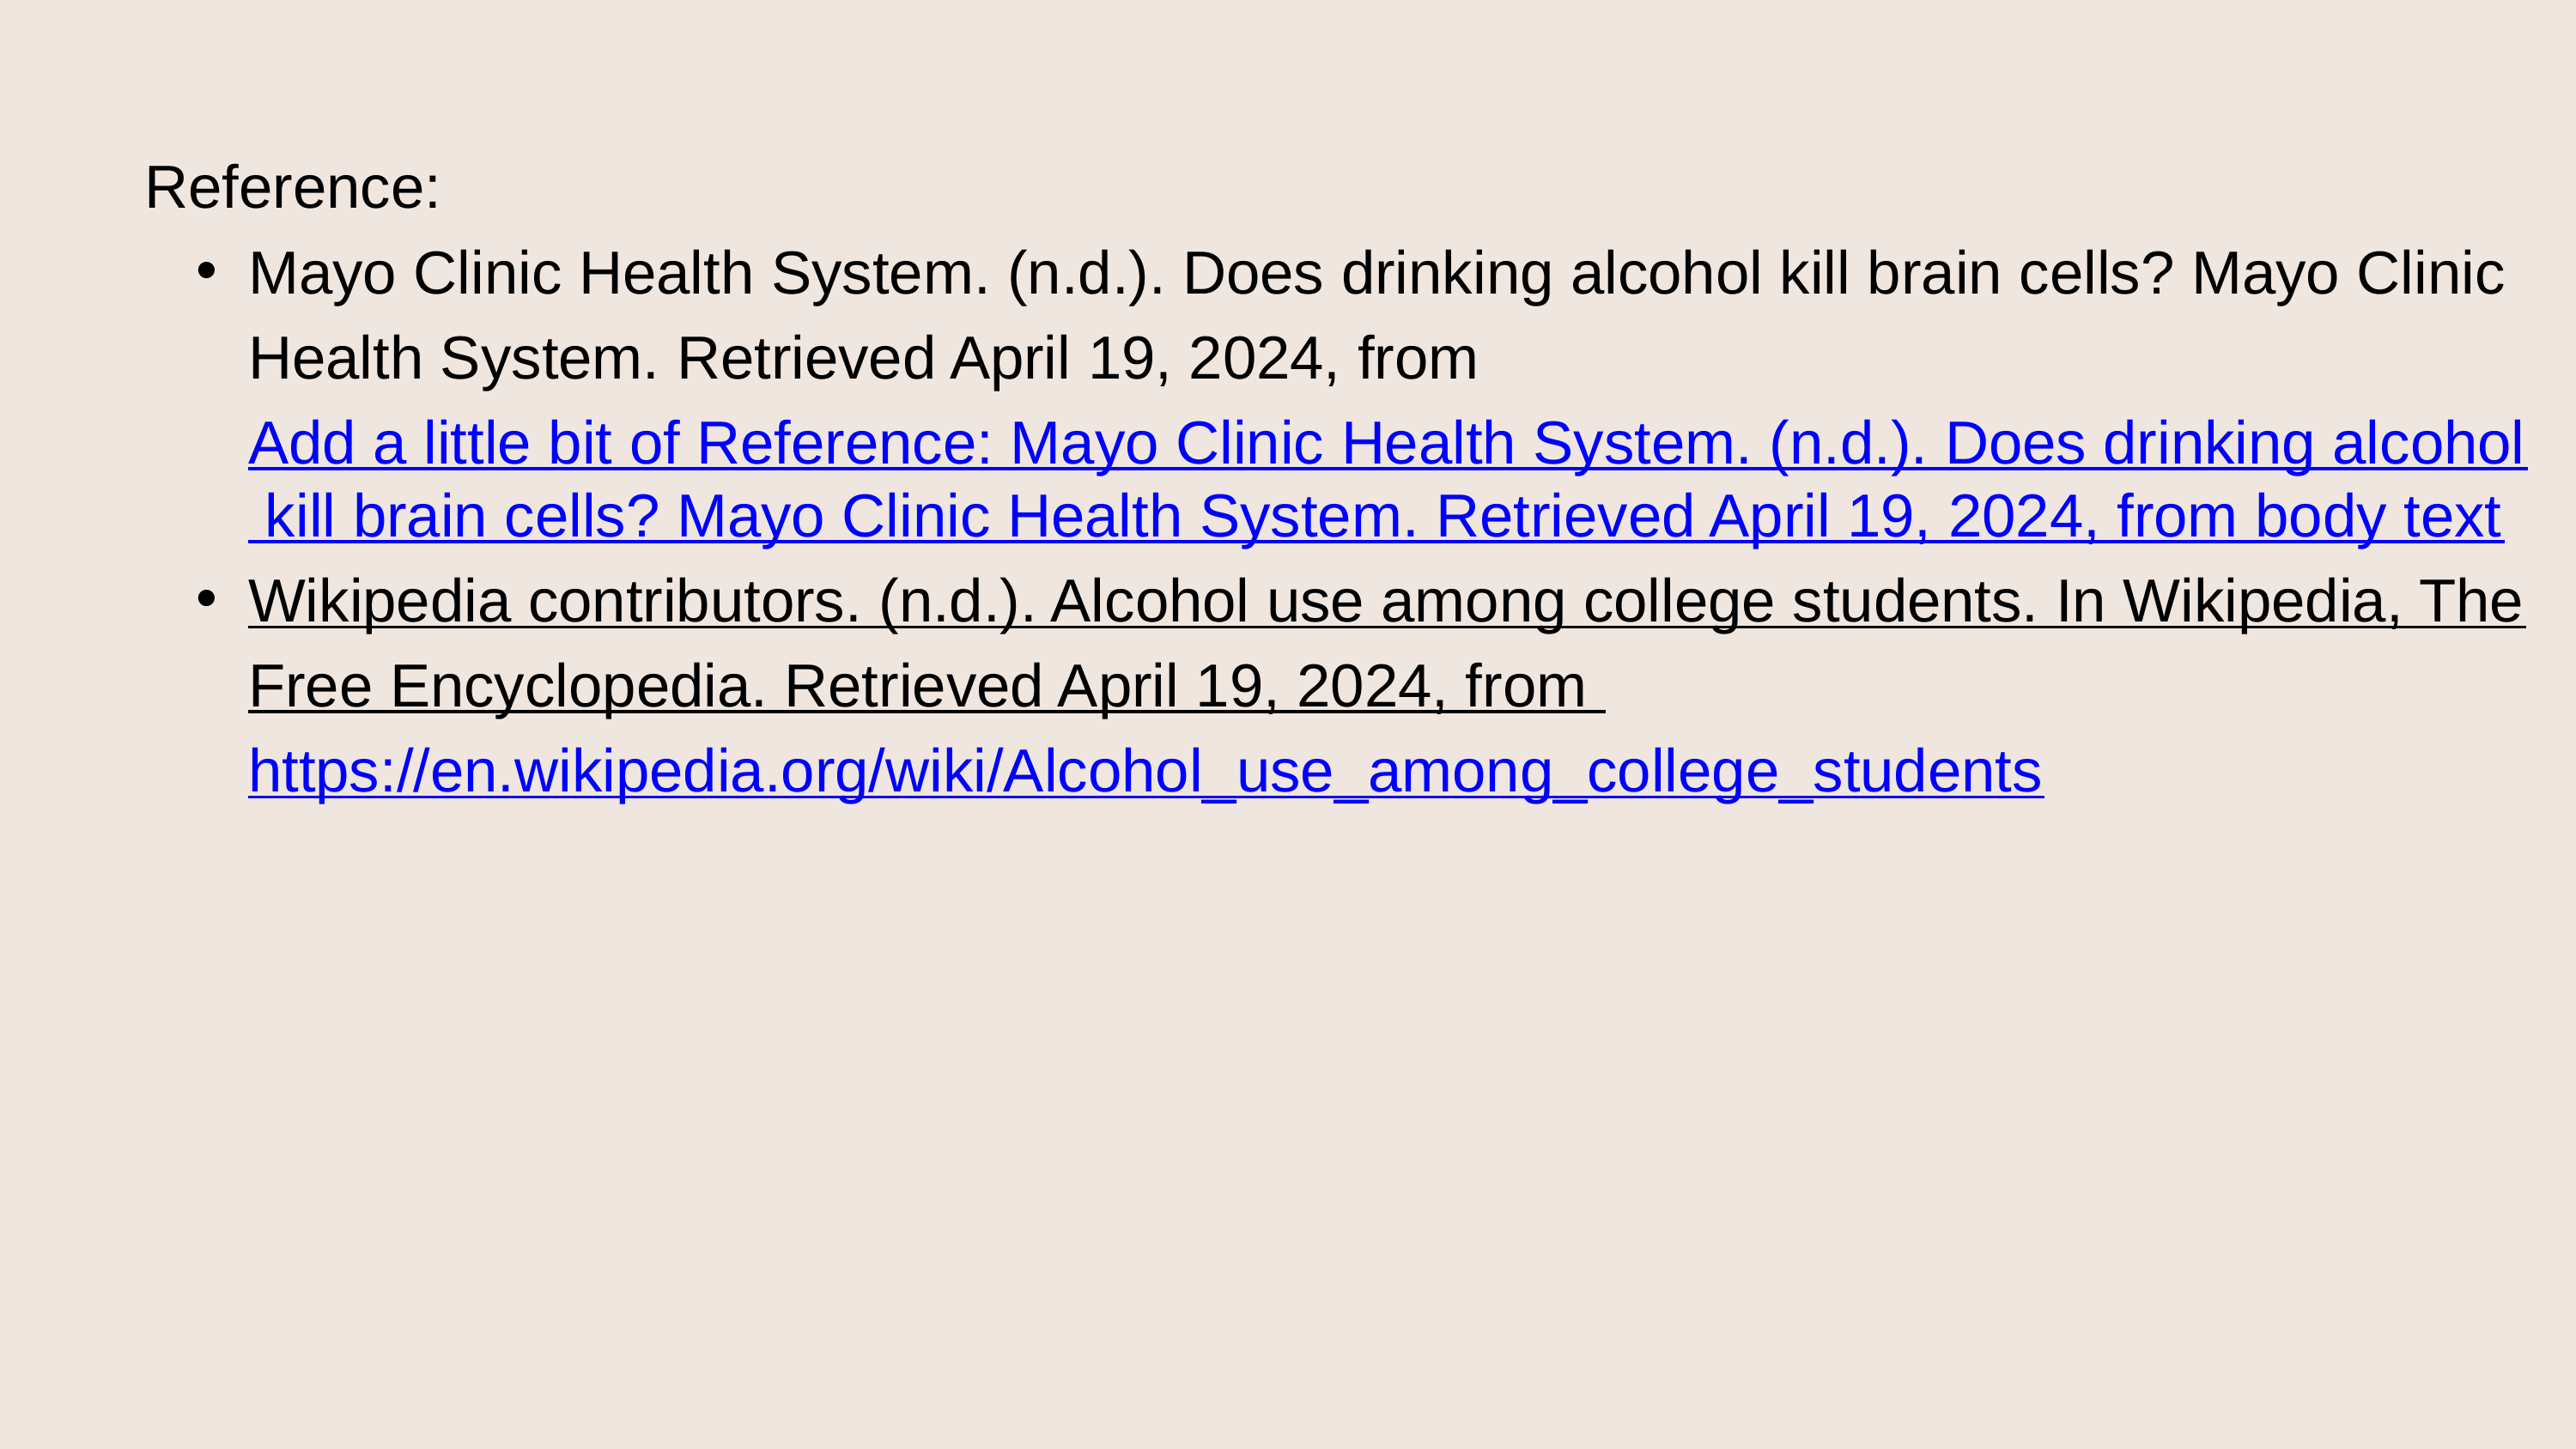

Reference:
Mayo Clinic Health System. (n.d.). Does drinking alcohol kill brain cells? Mayo Clinic Health System. Retrieved April 19, 2024, from Add a little bit of Reference: Mayo Clinic Health System. (n.d.). Does drinking alcohol kill brain cells? Mayo Clinic Health System. Retrieved April 19, 2024, from body text
Wikipedia contributors. (n.d.). Alcohol use among college students. In Wikipedia, The Free Encyclopedia. Retrieved April 19, 2024, from https://en.wikipedia.org/wiki/Alcohol_use_among_college_students